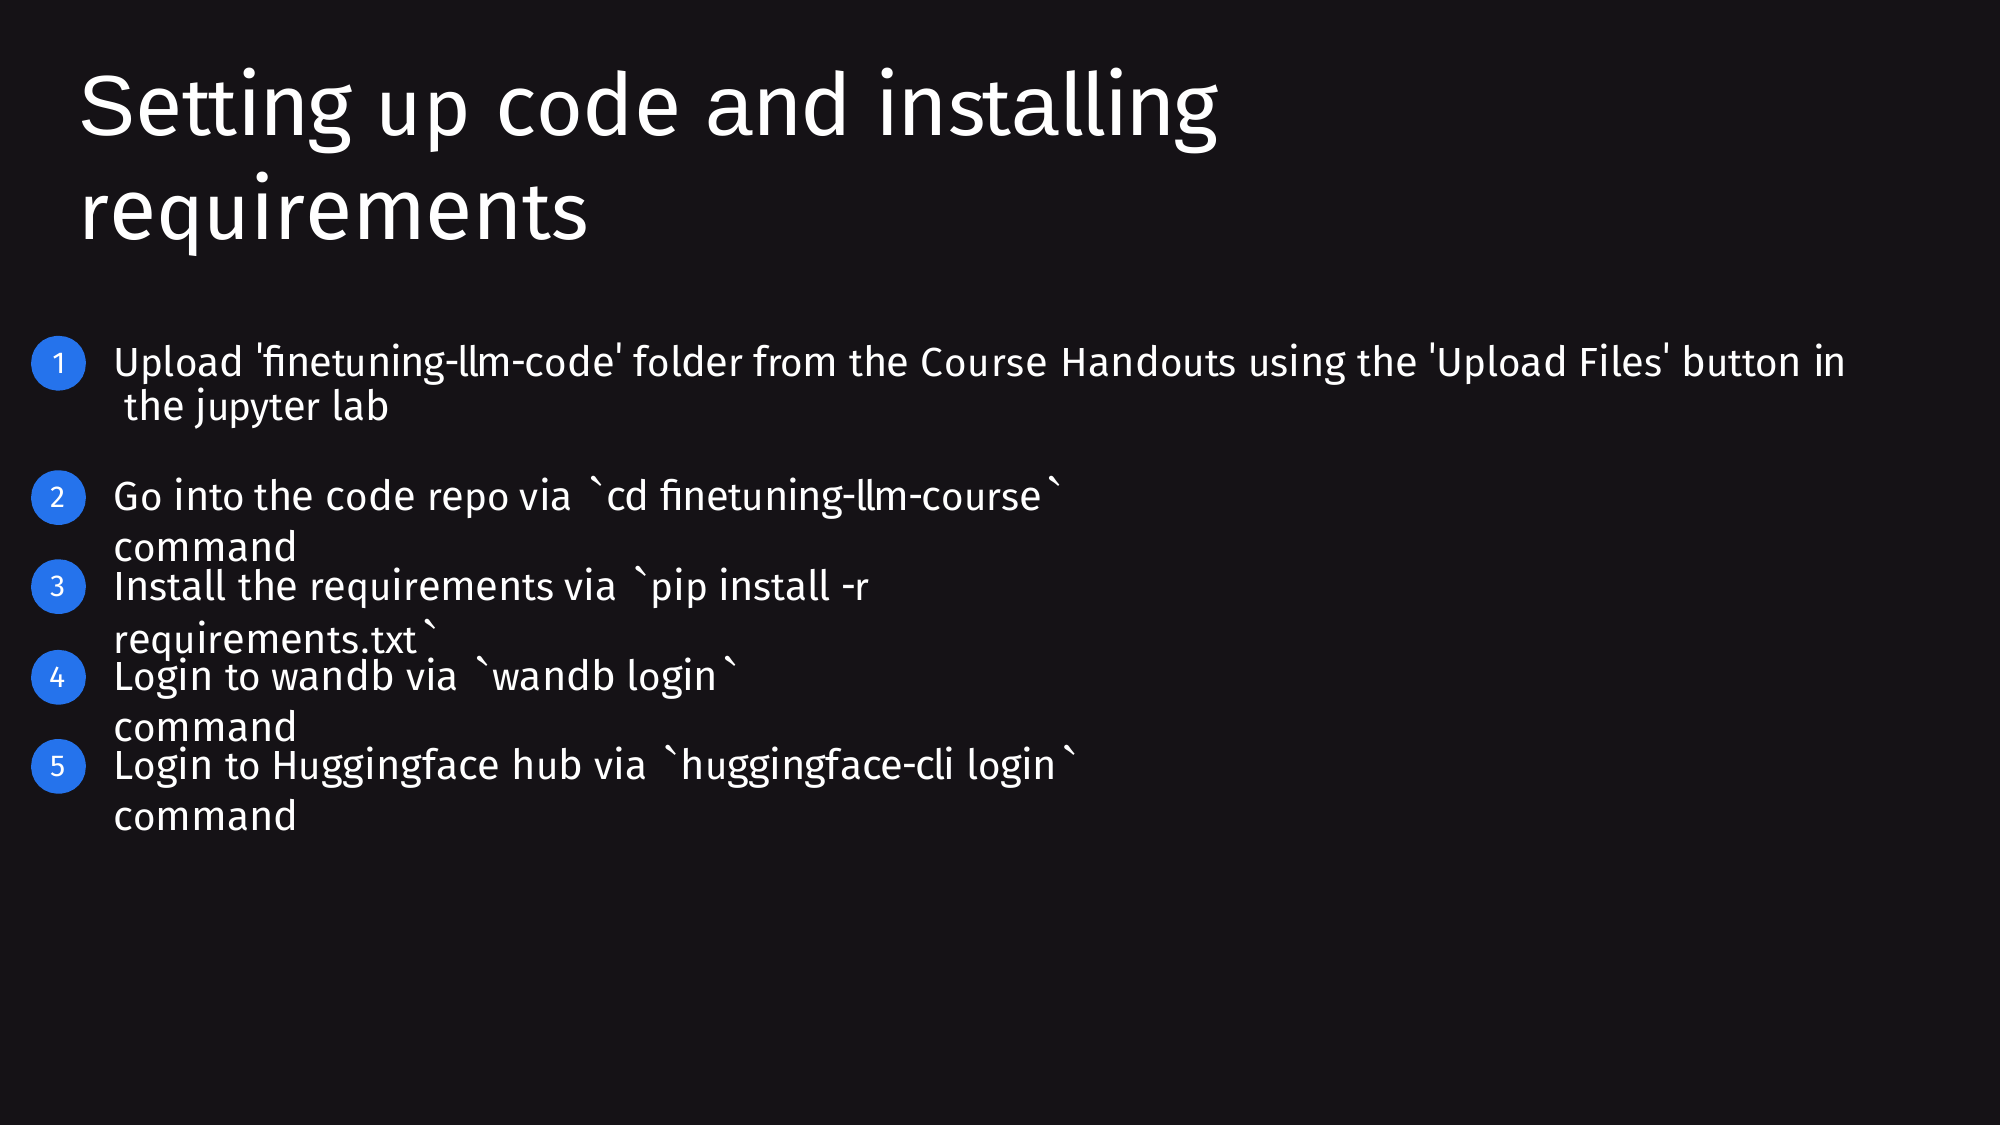

# Setting up code and installing requirements
Upload 'finetuning-llm-code' folder from the Course Handouts using the 'Upload Files' button in the jupyter lab

1
Go into the code repo via `cd finetuning-llm-course` command

2
Install the requirements via `pip install -r requirements.txt`

3
Login to wandb via `wandb login` command

4
Login to Huggingface hub via `huggingface-cli login` command

5